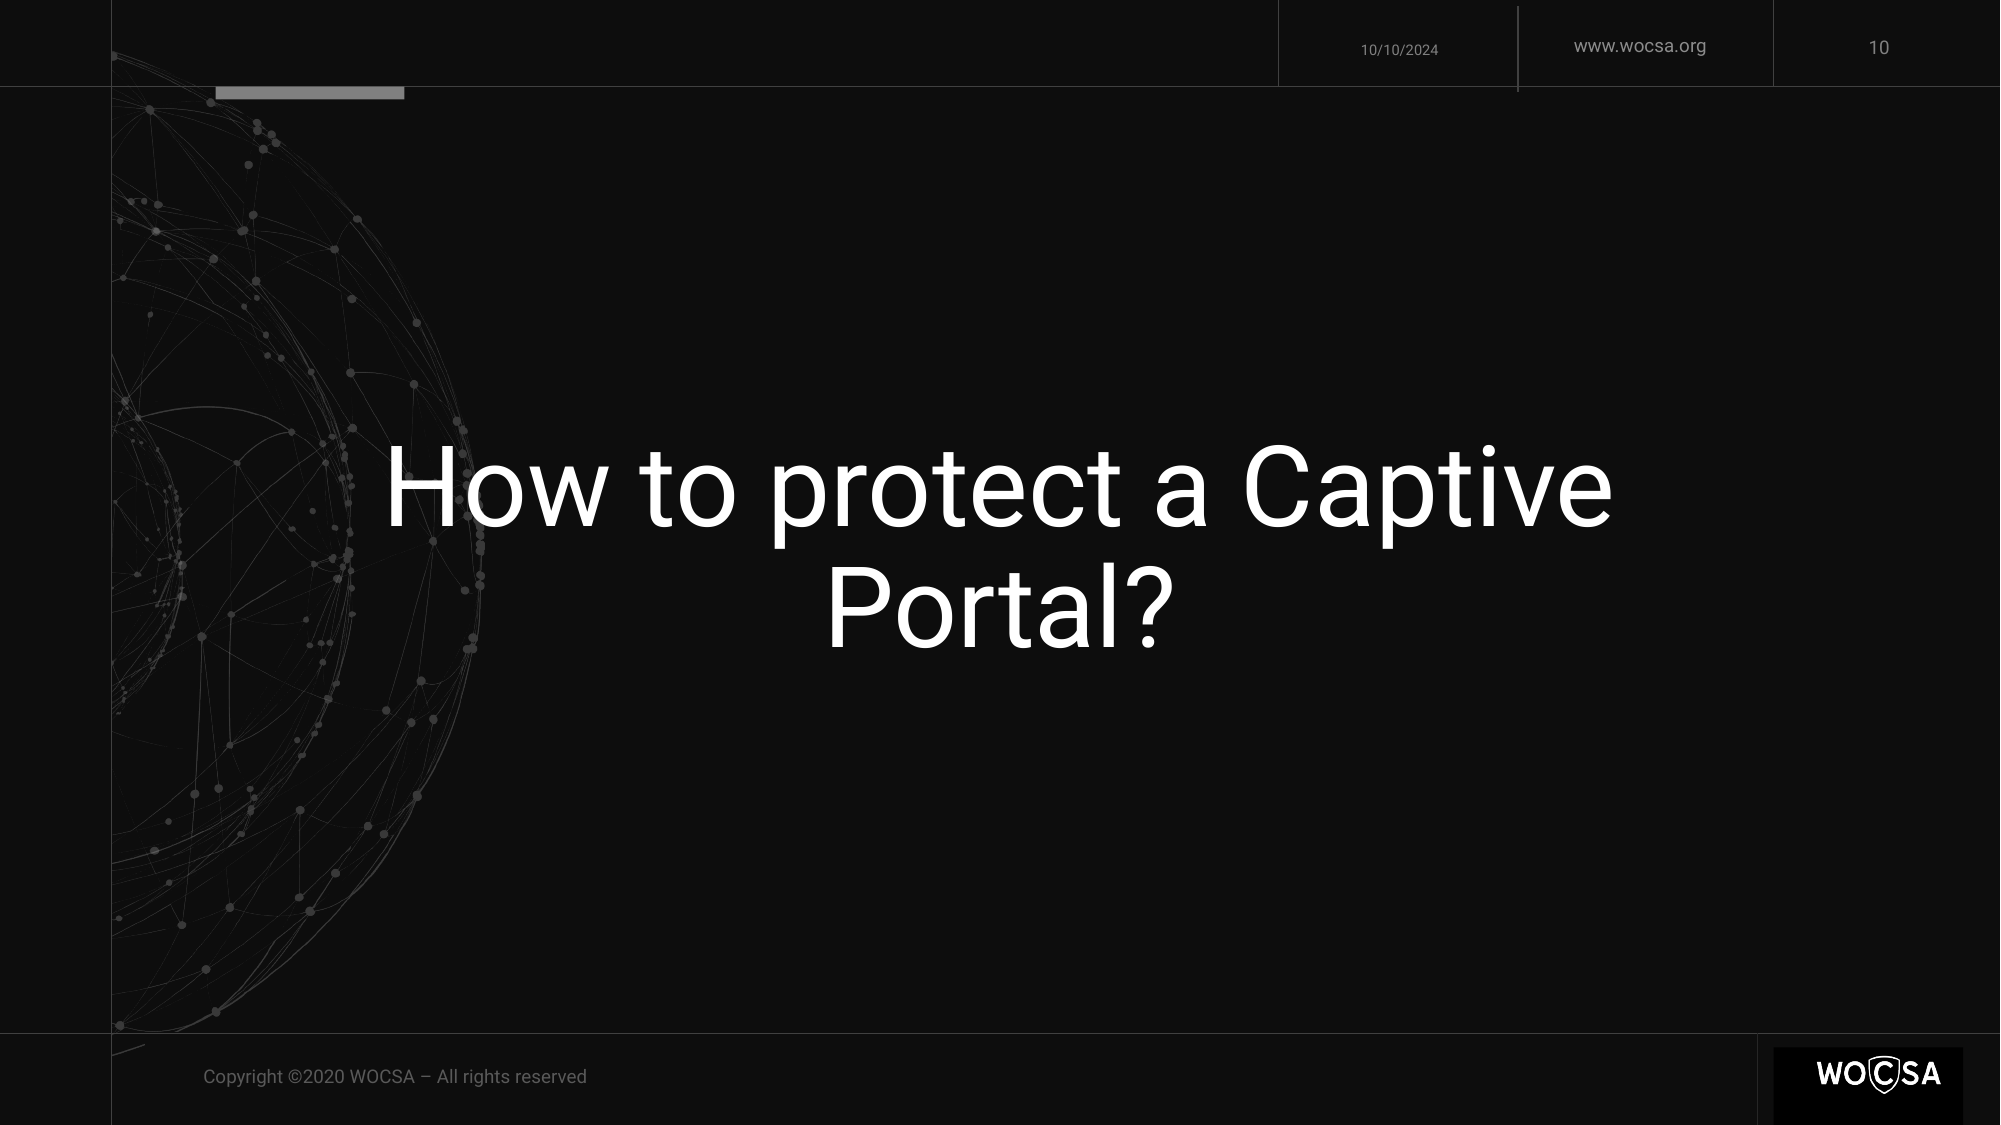

10/10/2024
# How to protect a Captive Portal?